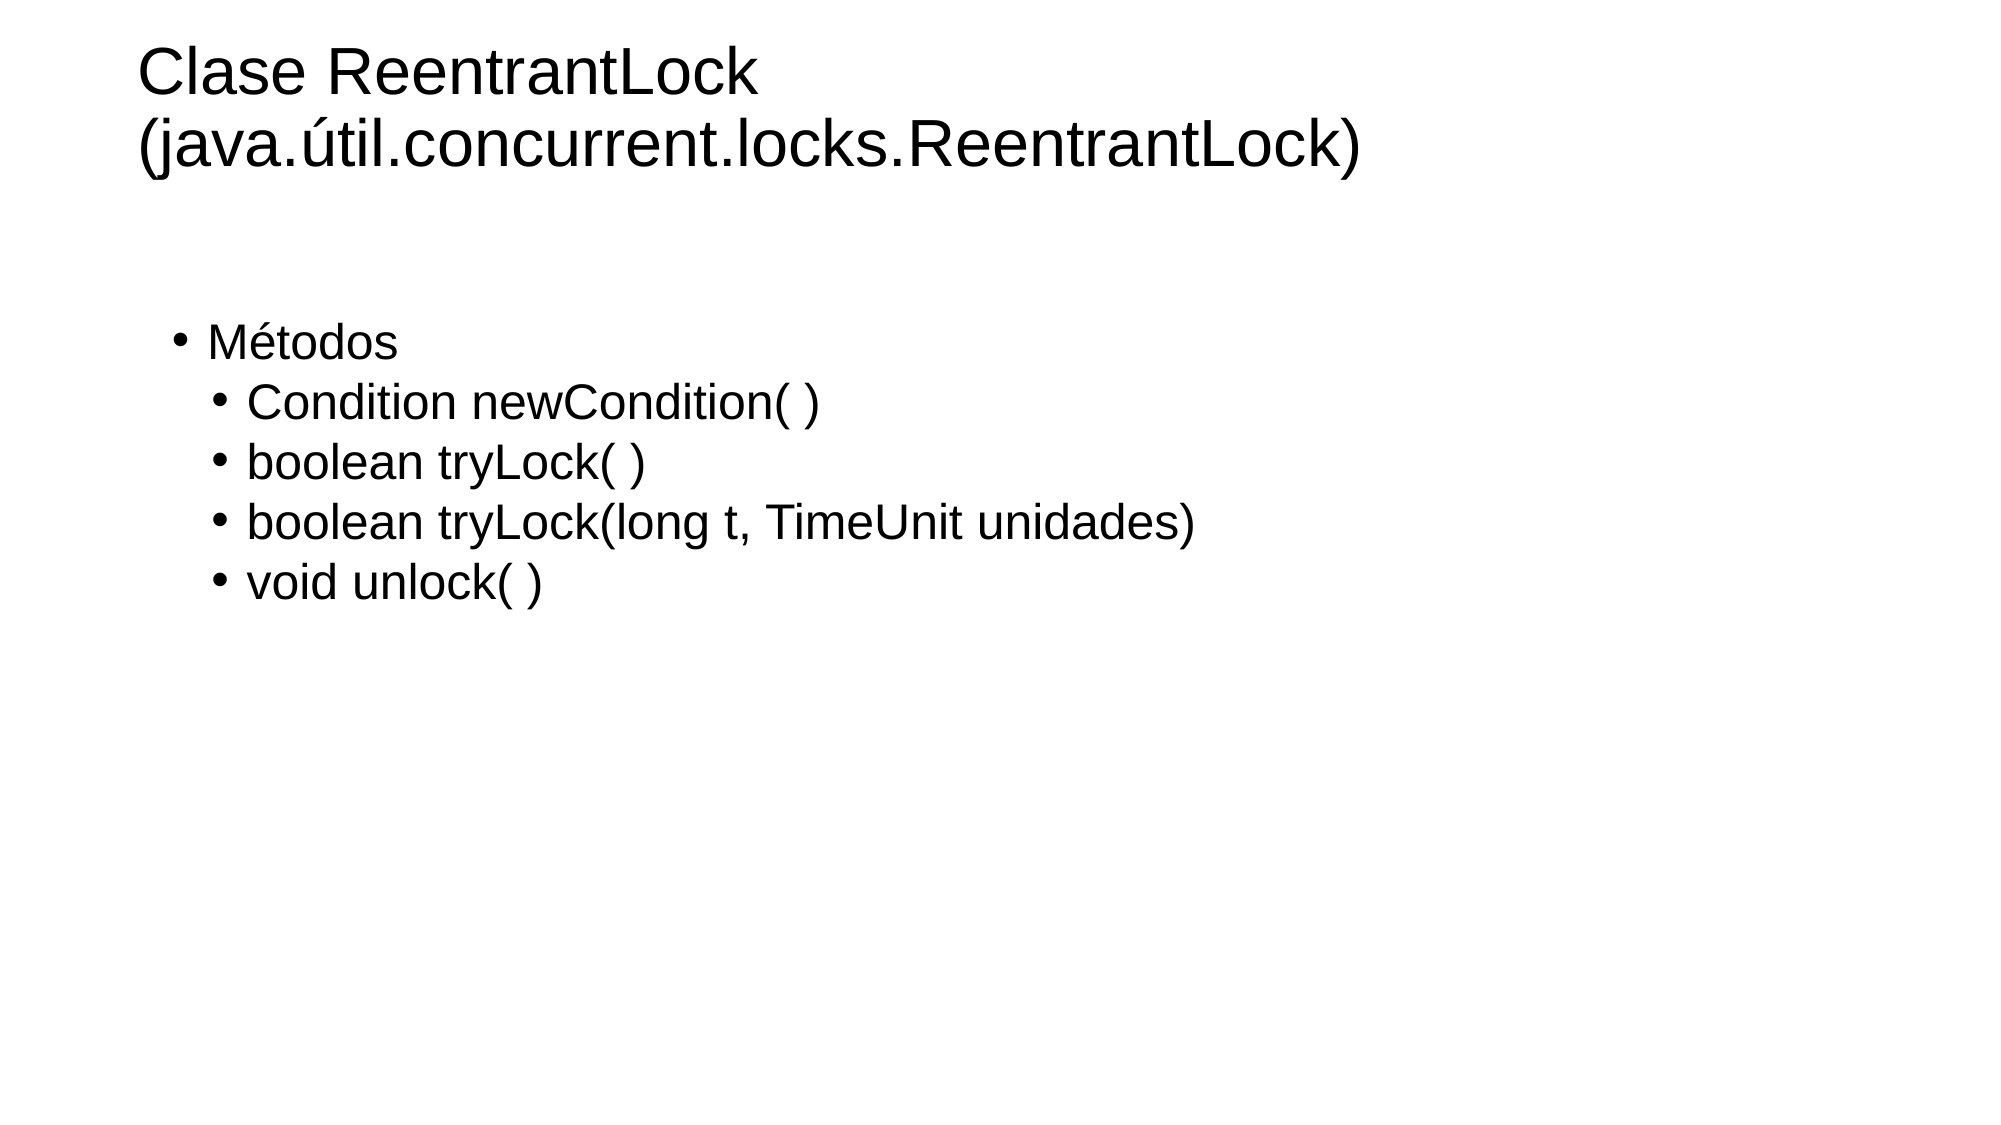

Clase ReentrantLock (java.útil.concurrent.locks.ReentrantLock)
Métodos
Condition newCondition( )
boolean tryLock( )
boolean tryLock(long t, TimeUnit unidades)
void unlock( )